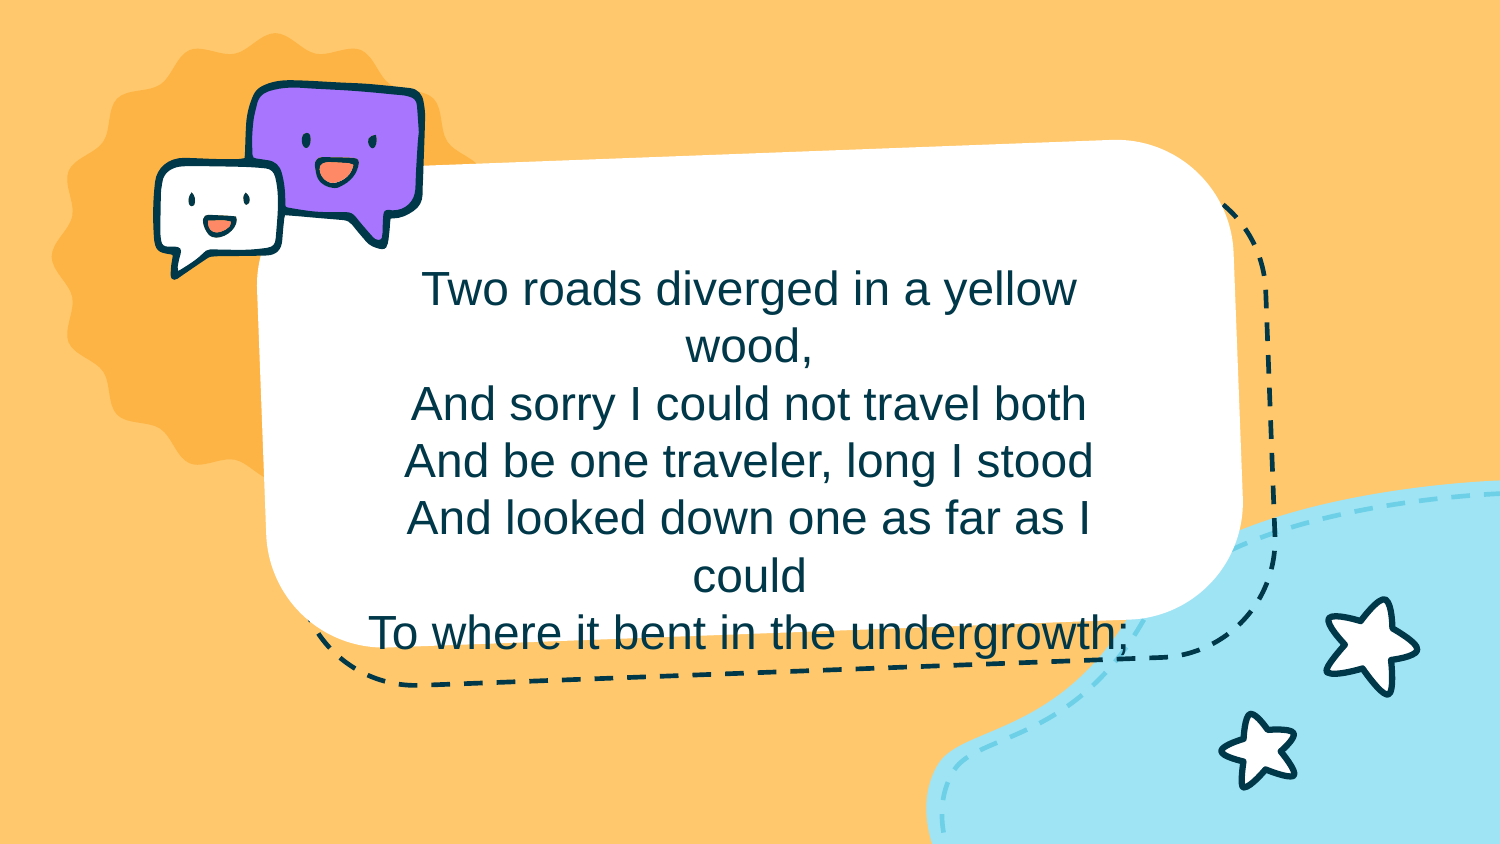

Two roads diverged in a yellow wood,
And sorry I could not travel both
And be one traveler, long I stood
And looked down one as far as I could
To where it bent in the undergrowth;